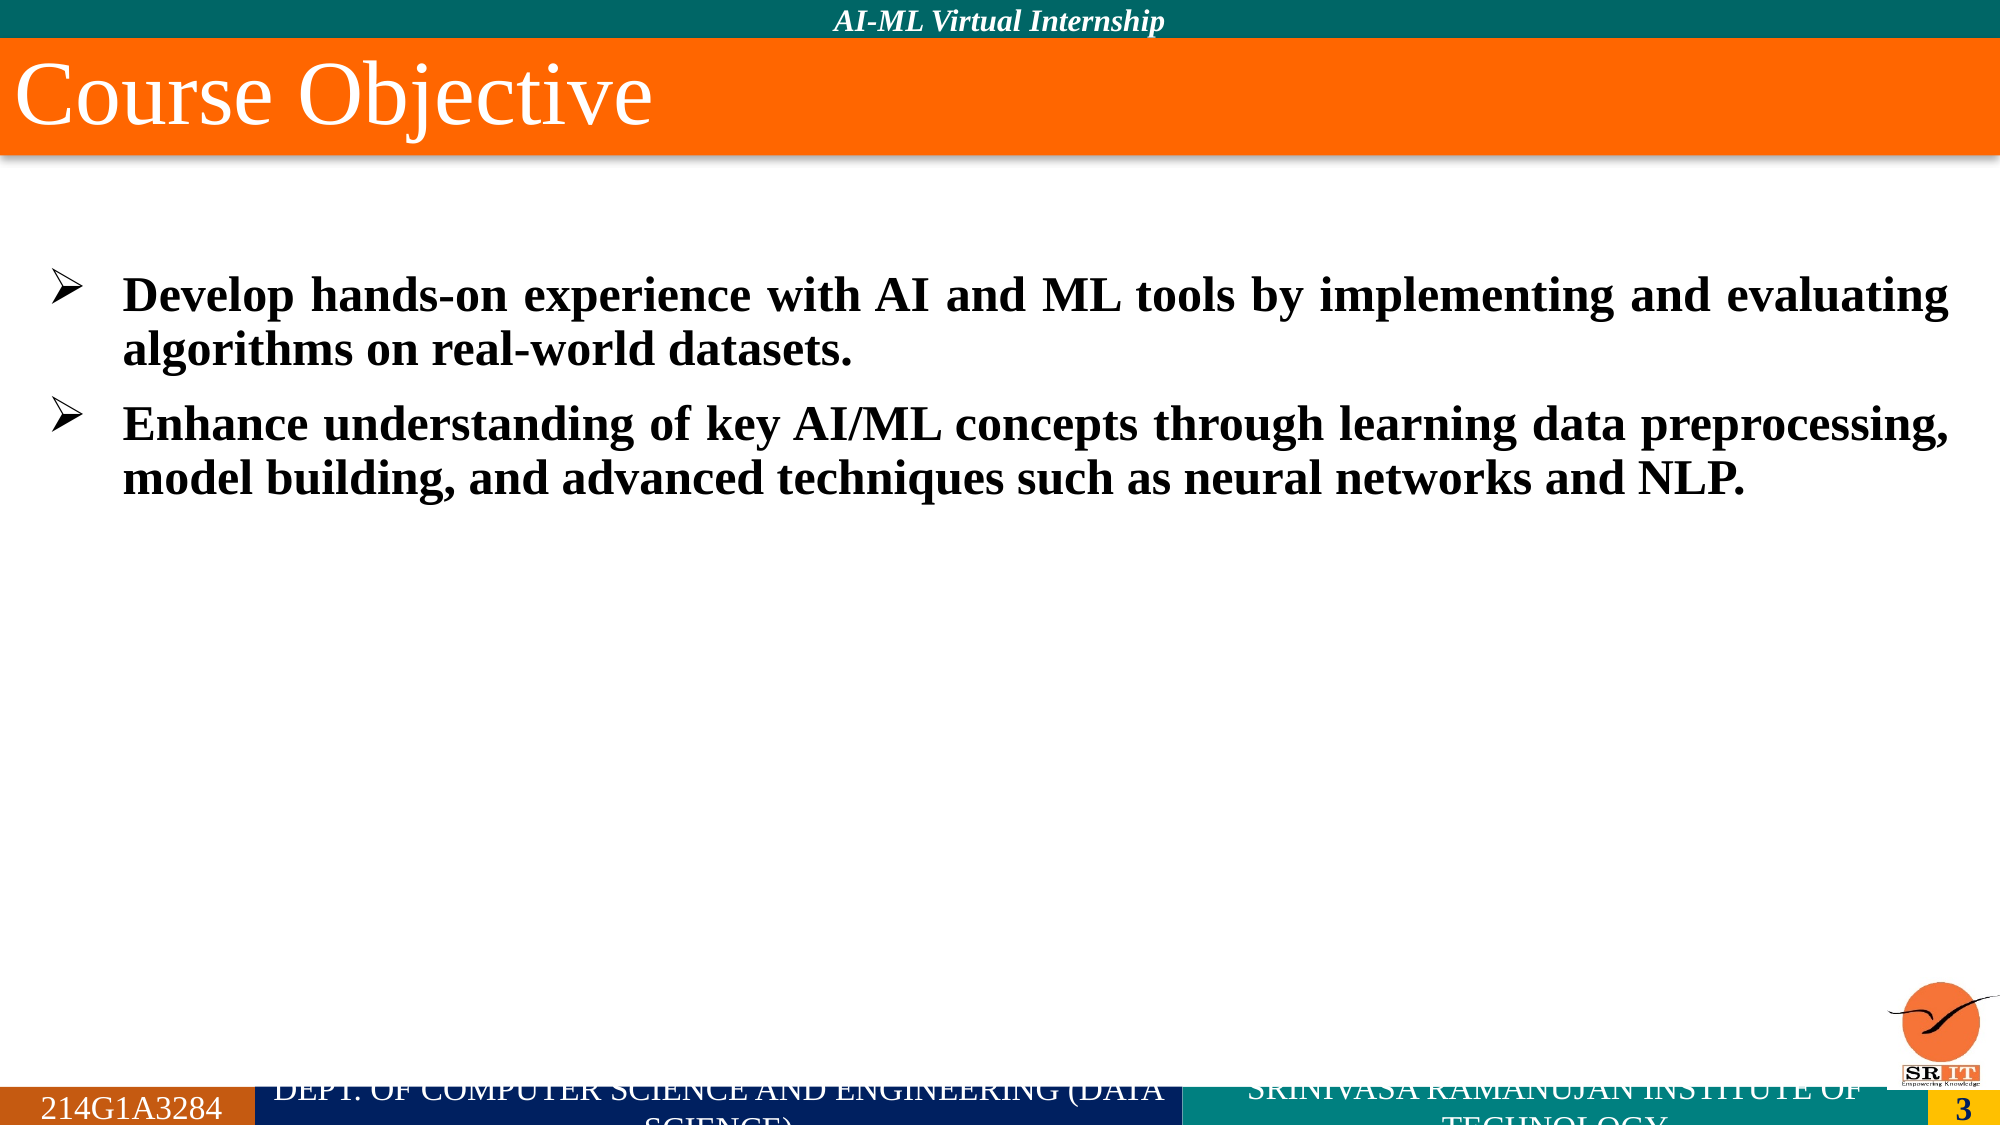

# Course Objective

Develop hands-on experience with AI and ML tools by implementing and evaluating algorithms on real-world datasets.
Enhance understanding of key AI/ML concepts through learning data preprocessing, model building, and advanced techniques such as neural networks and NLP.